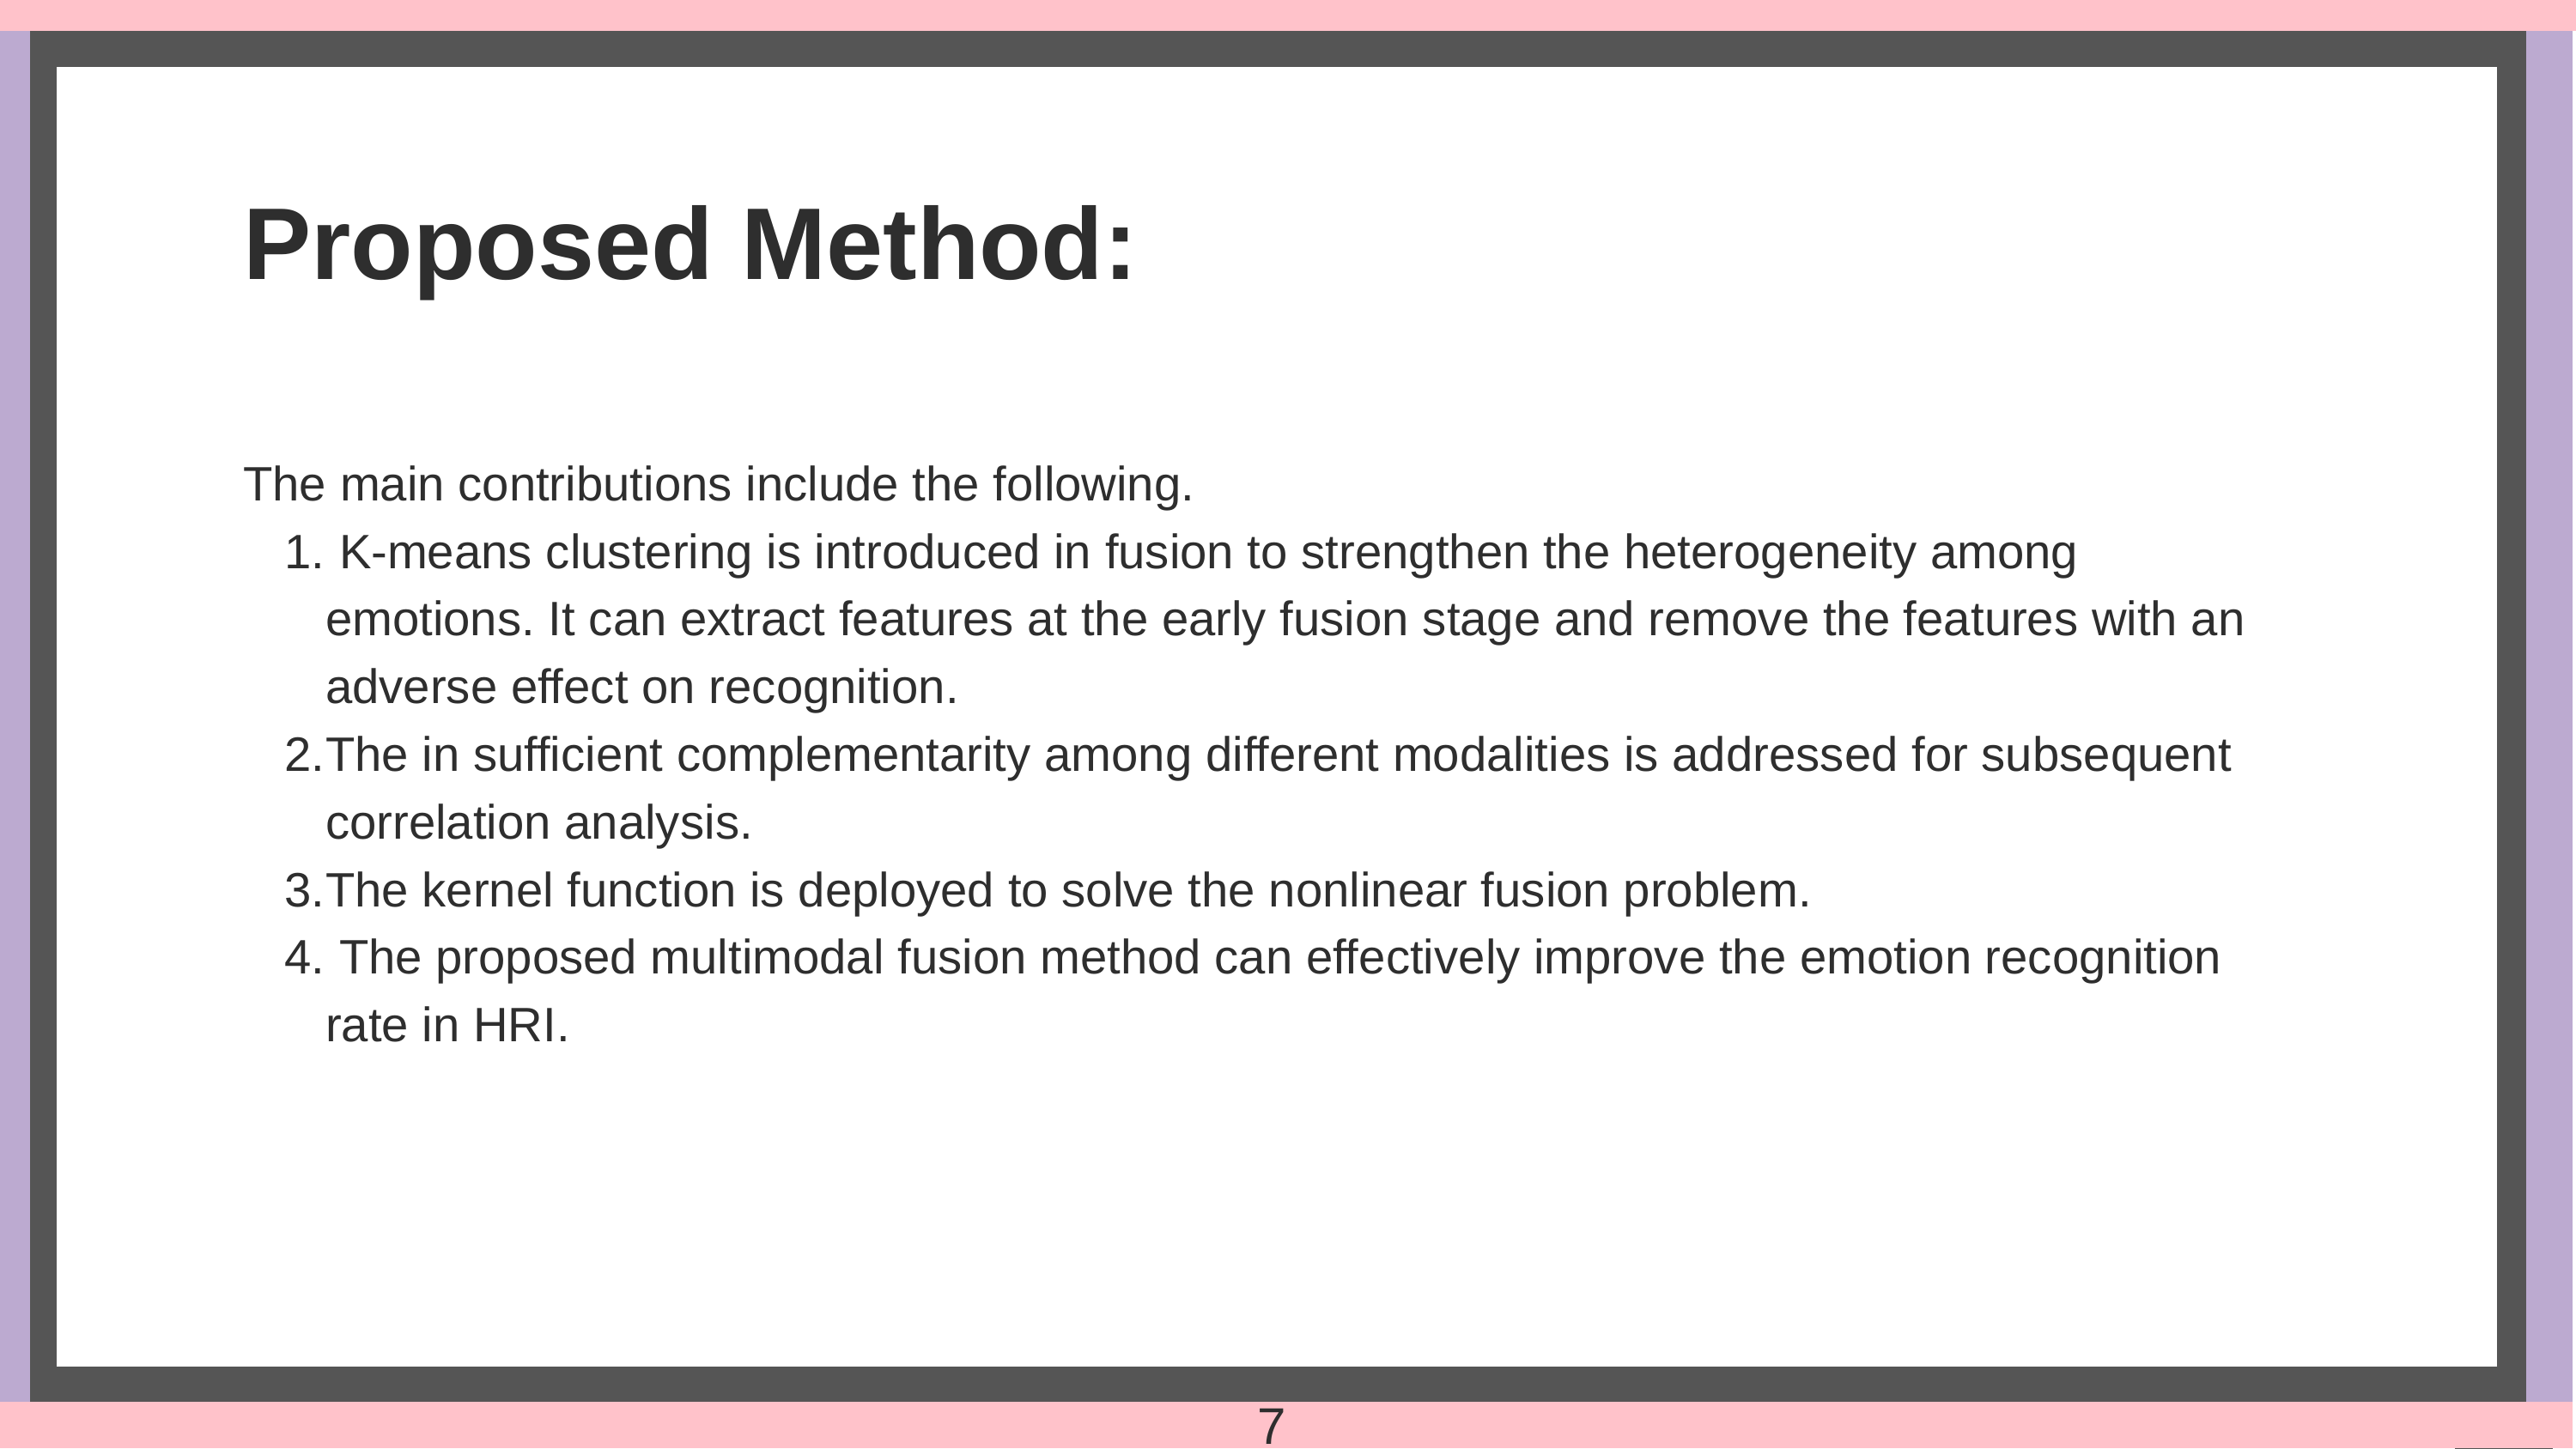

Proposed Method:

The main contributions include the following.
 K-means clustering is introduced in fusion to strengthen the heterogeneity among emotions. It can extract features at the early fusion stage and remove the features with an adverse effect on recognition.
The in sufficient complementarity among different modalities is addressed for subsequent correlation analysis.
The kernel function is deployed to solve the nonlinear fusion problem.
 The proposed multimodal fusion method can effectively improve the emotion recognition rate in HRI.

7